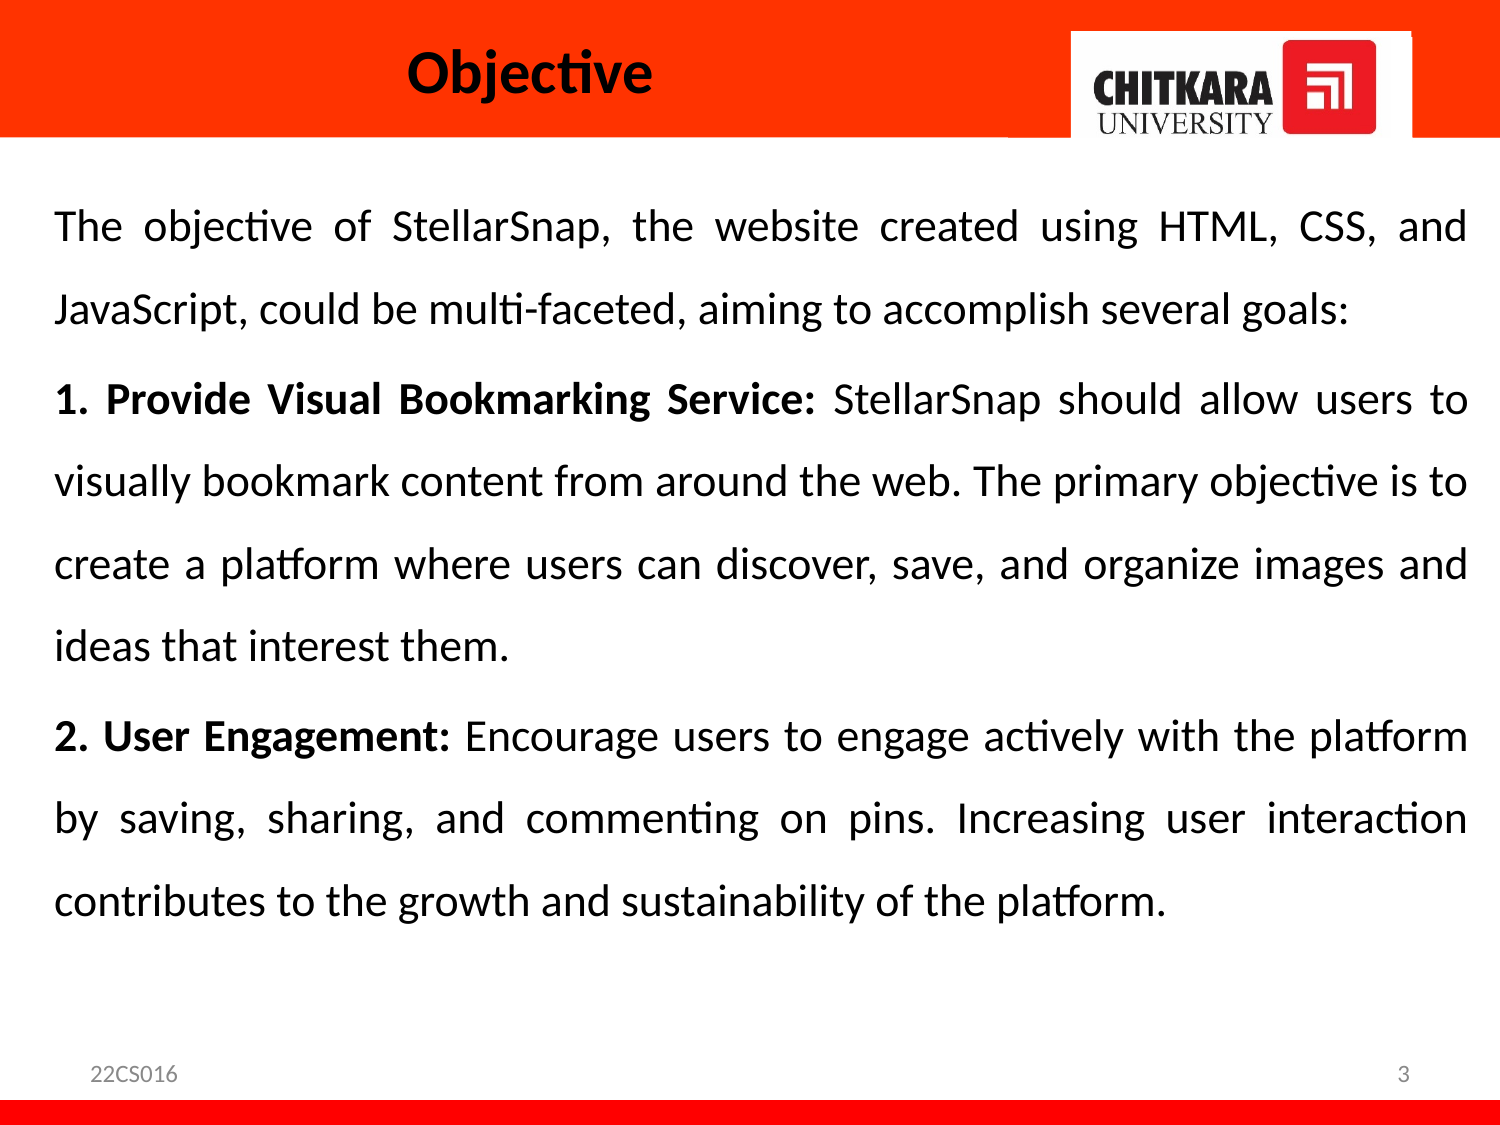

# Objective
The objective of StellarSnap, the website created using HTML, CSS, and JavaScript, could be multi-faceted, aiming to accomplish several goals:
1. Provide Visual Bookmarking Service: StellarSnap should allow users to visually bookmark content from around the web. The primary objective is to create a platform where users can discover, save, and organize images and ideas that interest them.
2. User Engagement: Encourage users to engage actively with the platform by saving, sharing, and commenting on pins. Increasing user interaction contributes to the growth and sustainability of the platform.

22CS016
3